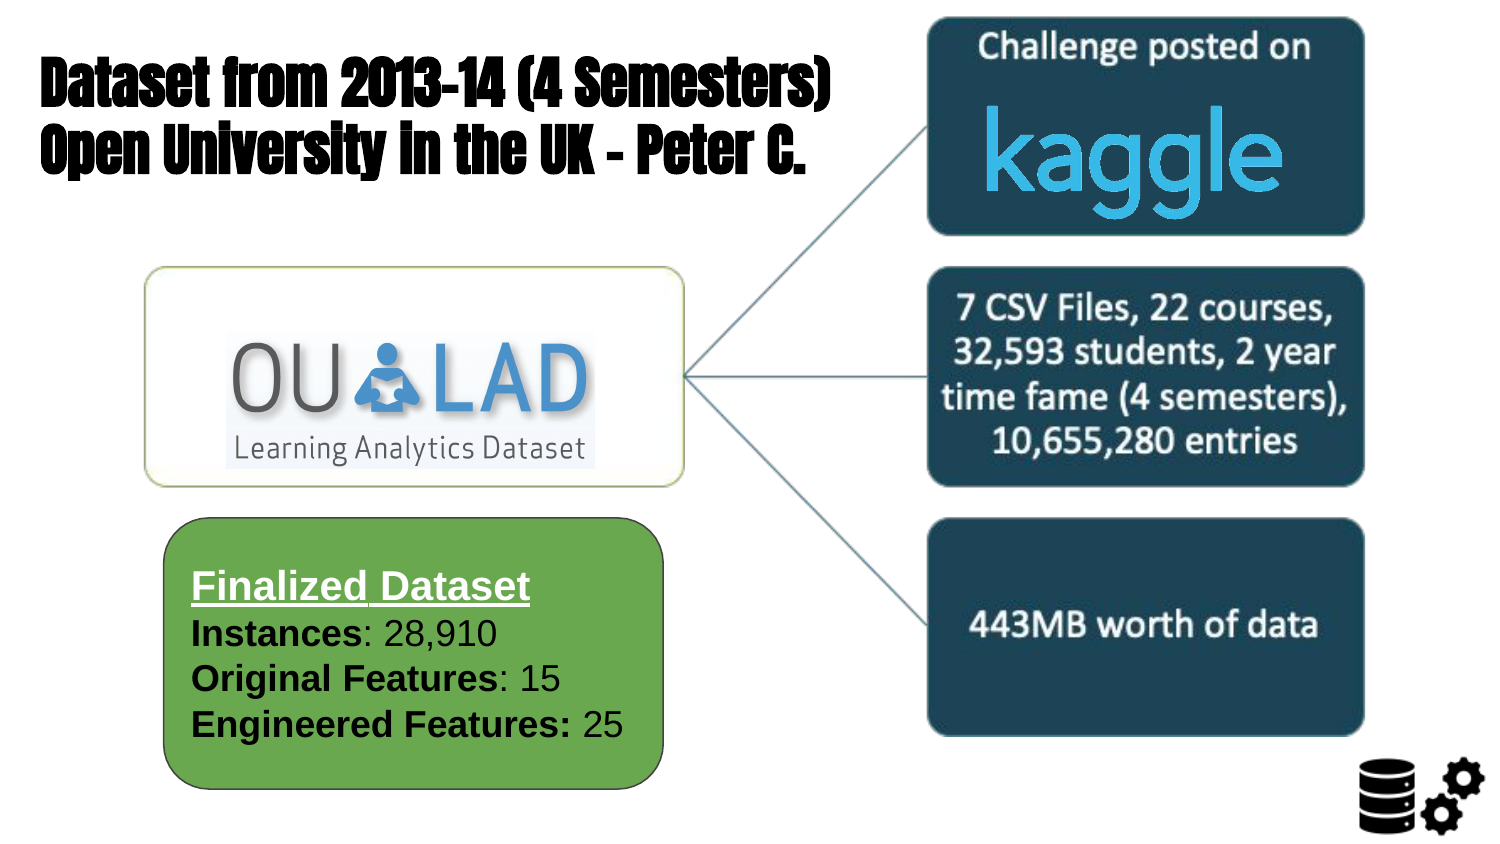

# Dataset from 2013-14 (4 Semesters)  Open University in the UK – Peter C.

Finalized Dataset
Instances: 28,910
Original Features: 15
Engineered Features: 25